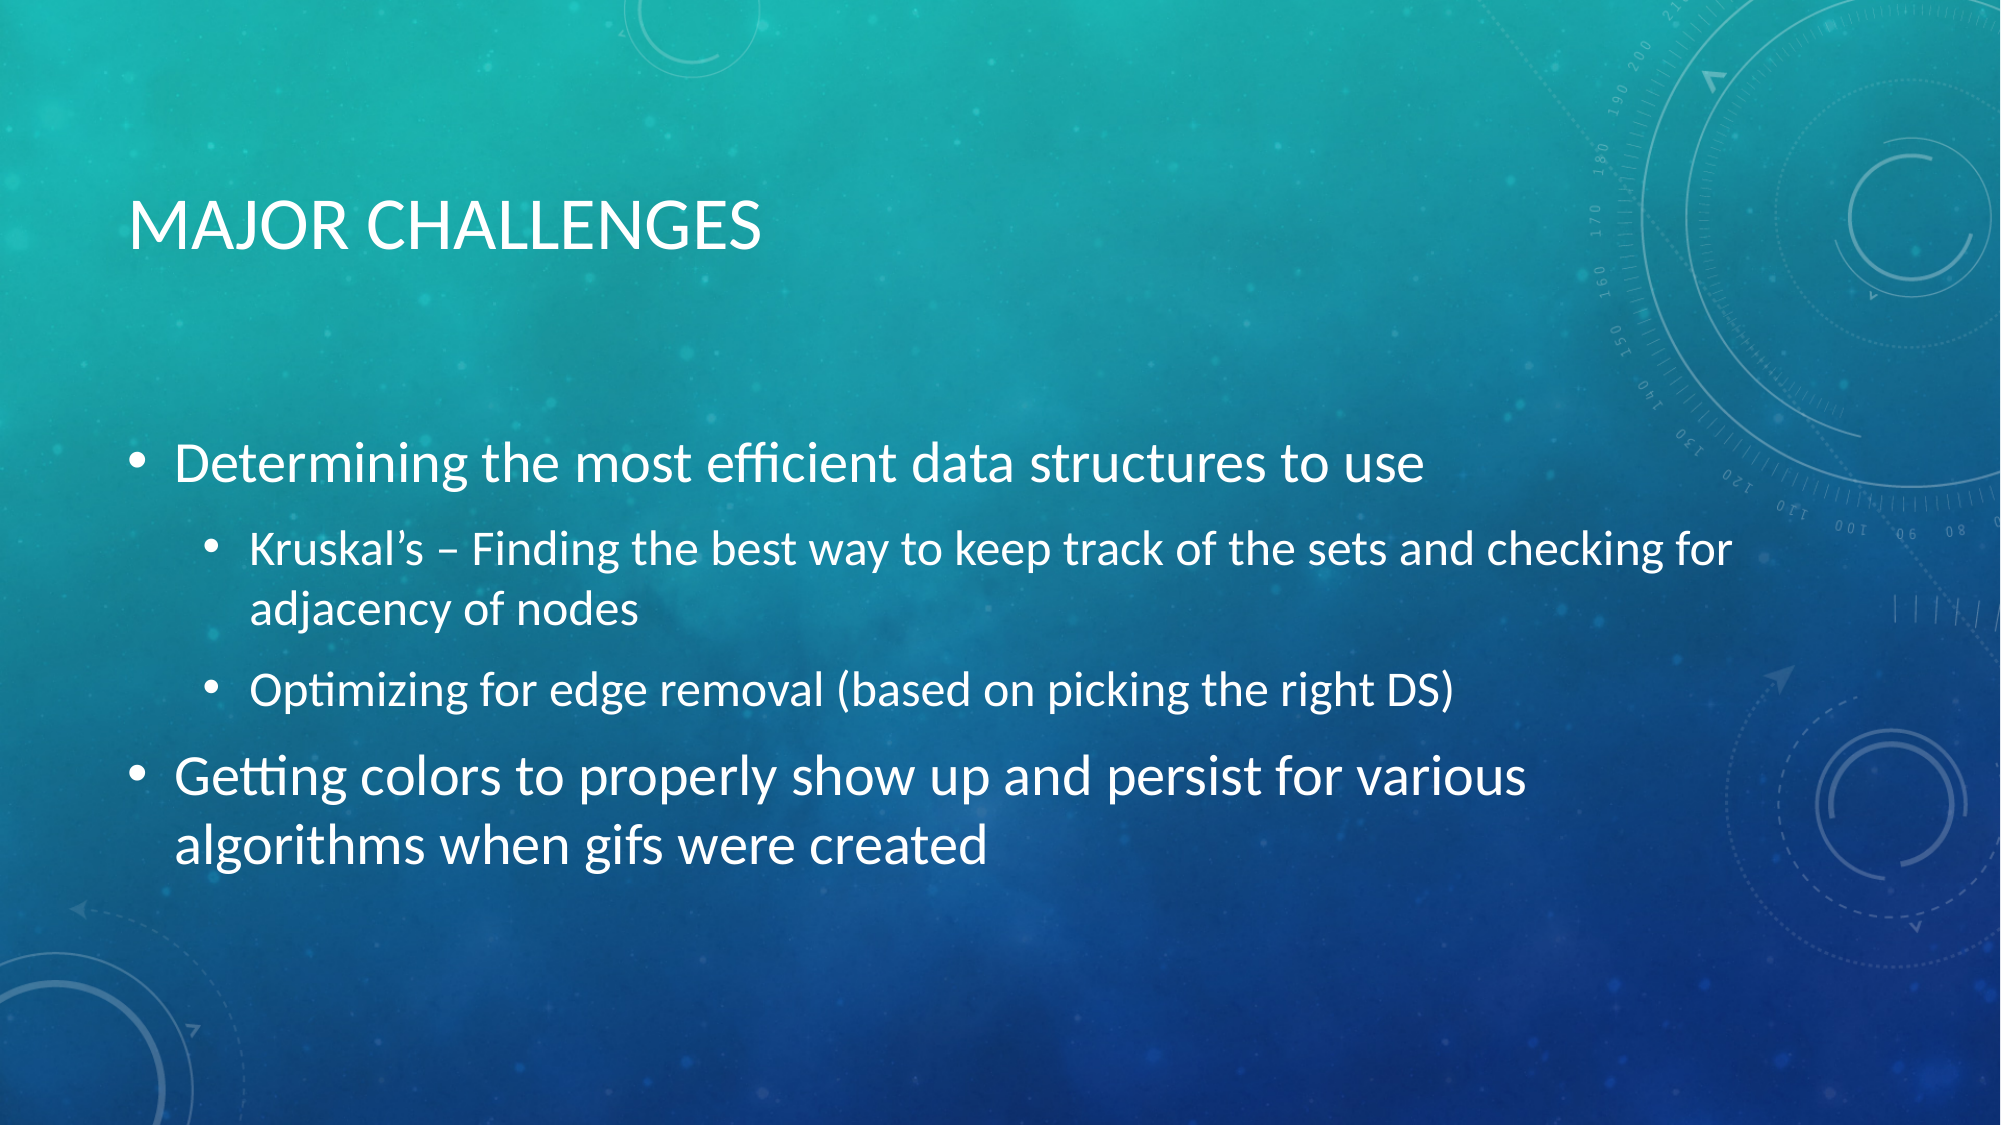

# Major Challenges
Determining the most efficient data structures to use
Kruskal’s – Finding the best way to keep track of the sets and checking for adjacency of nodes
Optimizing for edge removal (based on picking the right DS)
Getting colors to properly show up and persist for various algorithms when gifs were created